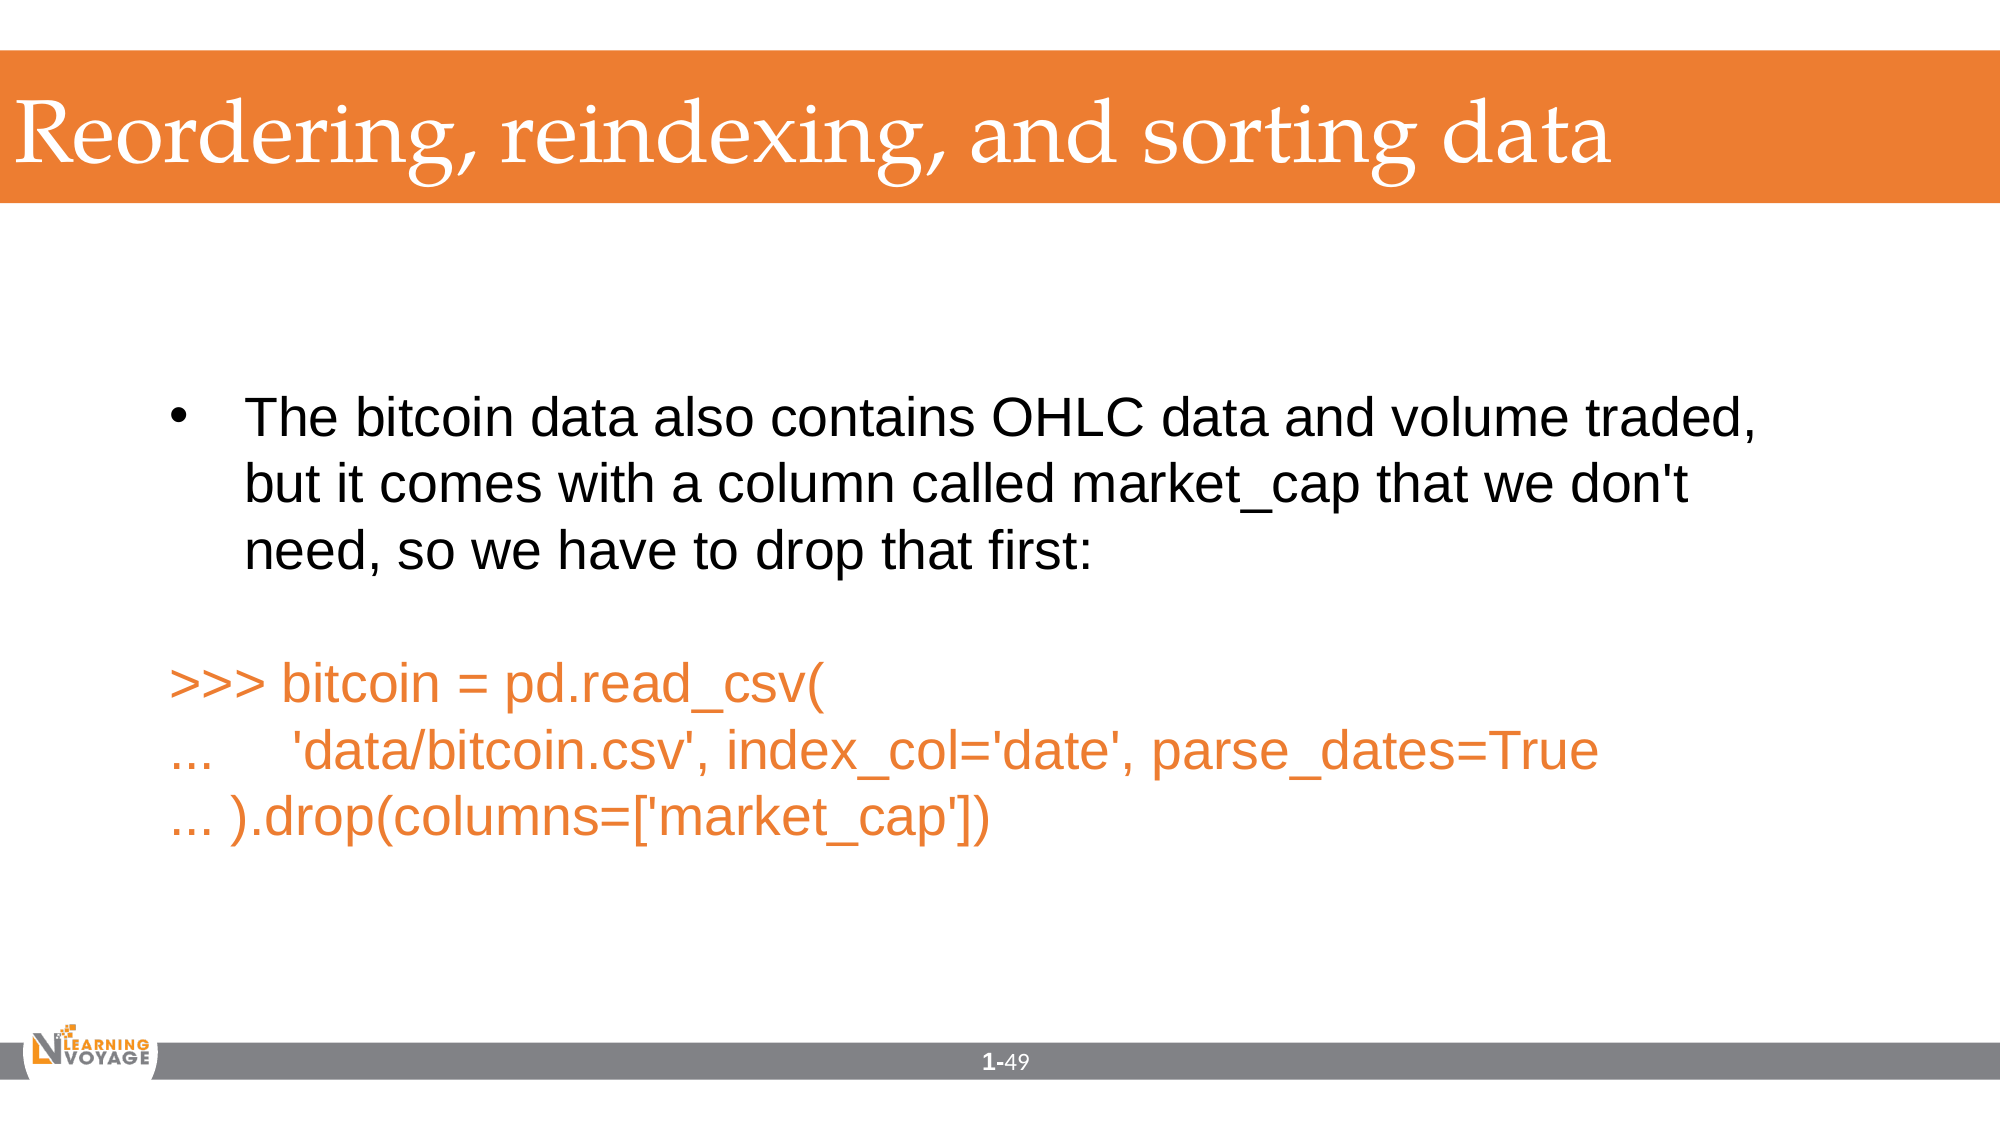

Reordering, reindexing, and sorting data
The bitcoin data also contains OHLC data and volume traded, but it comes with a column called market_cap that we don't need, so we have to drop that first:

>>> bitcoin = pd.read_csv(
...     'data/bitcoin.csv', index_col='date', parse_dates=True
... ).drop(columns=['market_cap'])
1-49